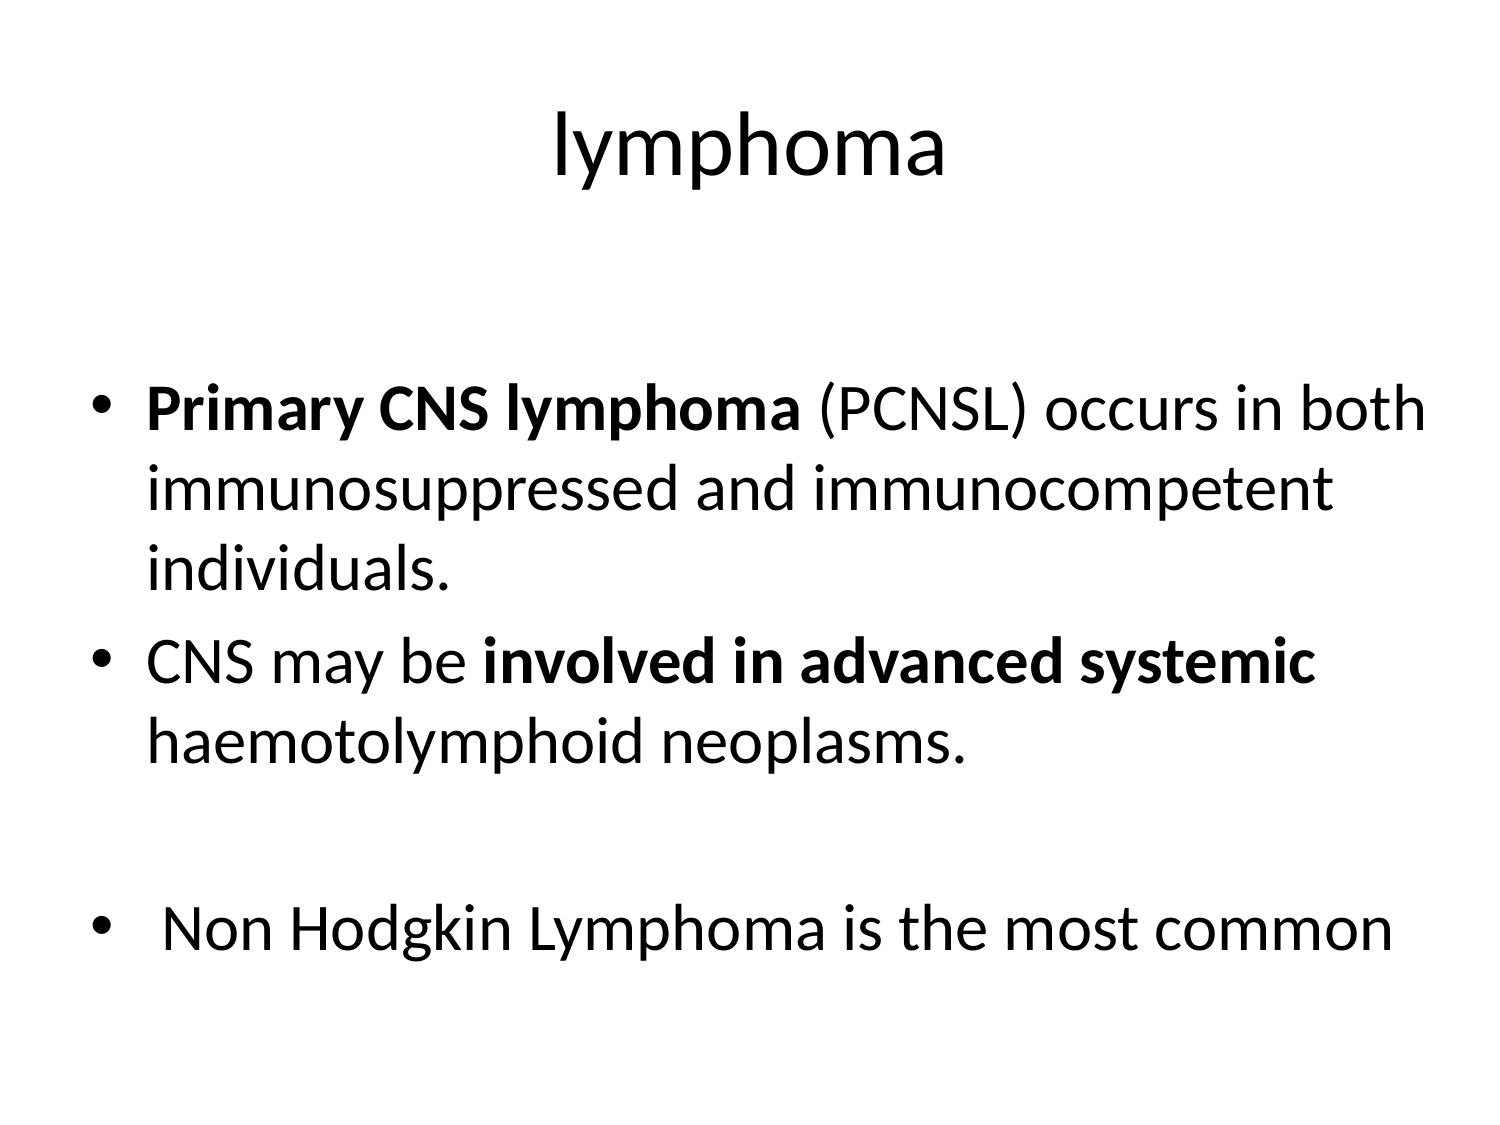

# lymphoma

Primary CNS lymphoma (PCNSL) occurs in both immunosuppressed and immunocompetent individuals.
CNS may be involved in advanced systemic haemotolymphoid neoplasms.

 Non Hodgkin Lymphoma is the most common